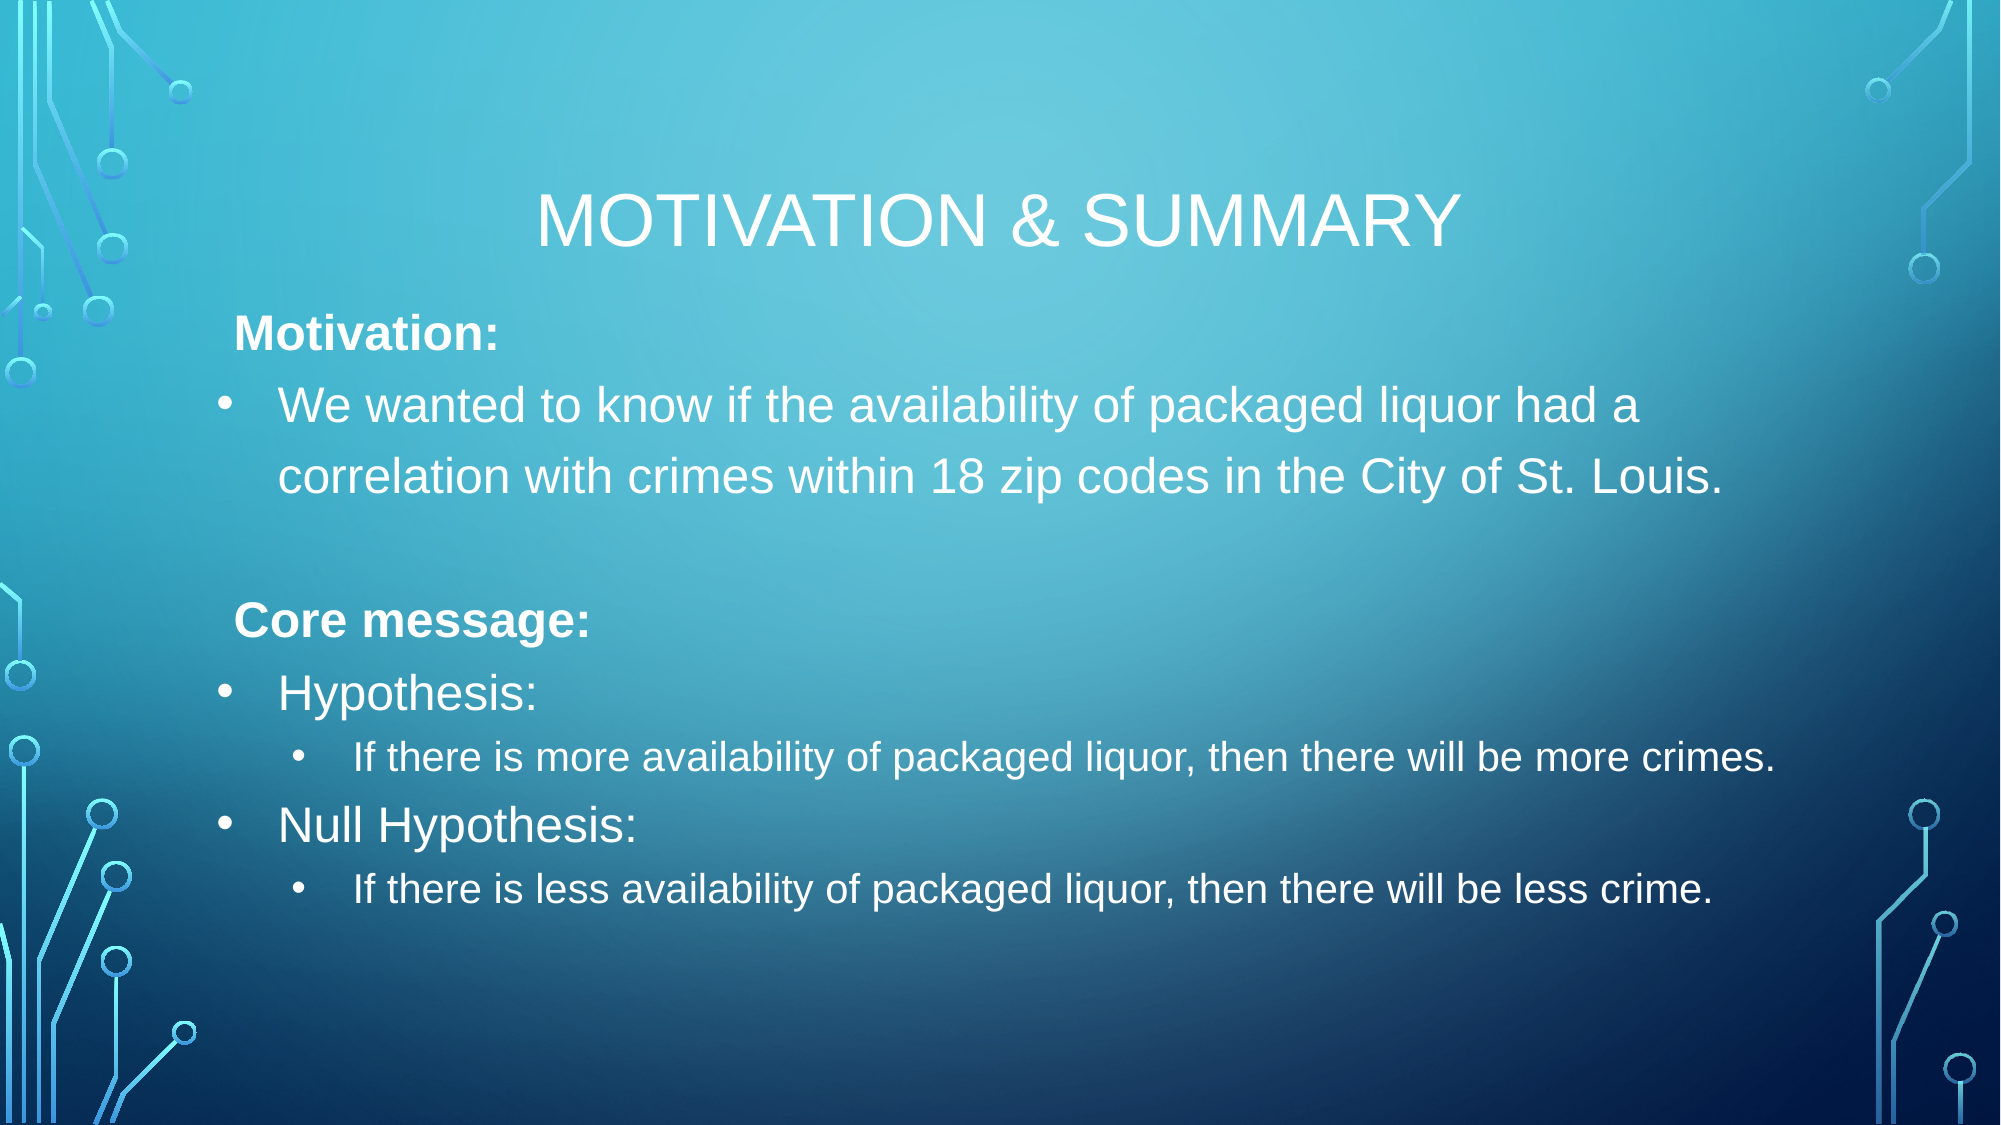

# MOTIVATION & SUMMARY
Motivation:
We wanted to know if the availability of packaged liquor had a correlation with crimes within 18 zip codes in the City of St. Louis.

Core message:
Hypothesis:
If there is more availability of packaged liquor, then there will be more crimes.
Null Hypothesis:
If there is less availability of packaged liquor, then there will be less crime.